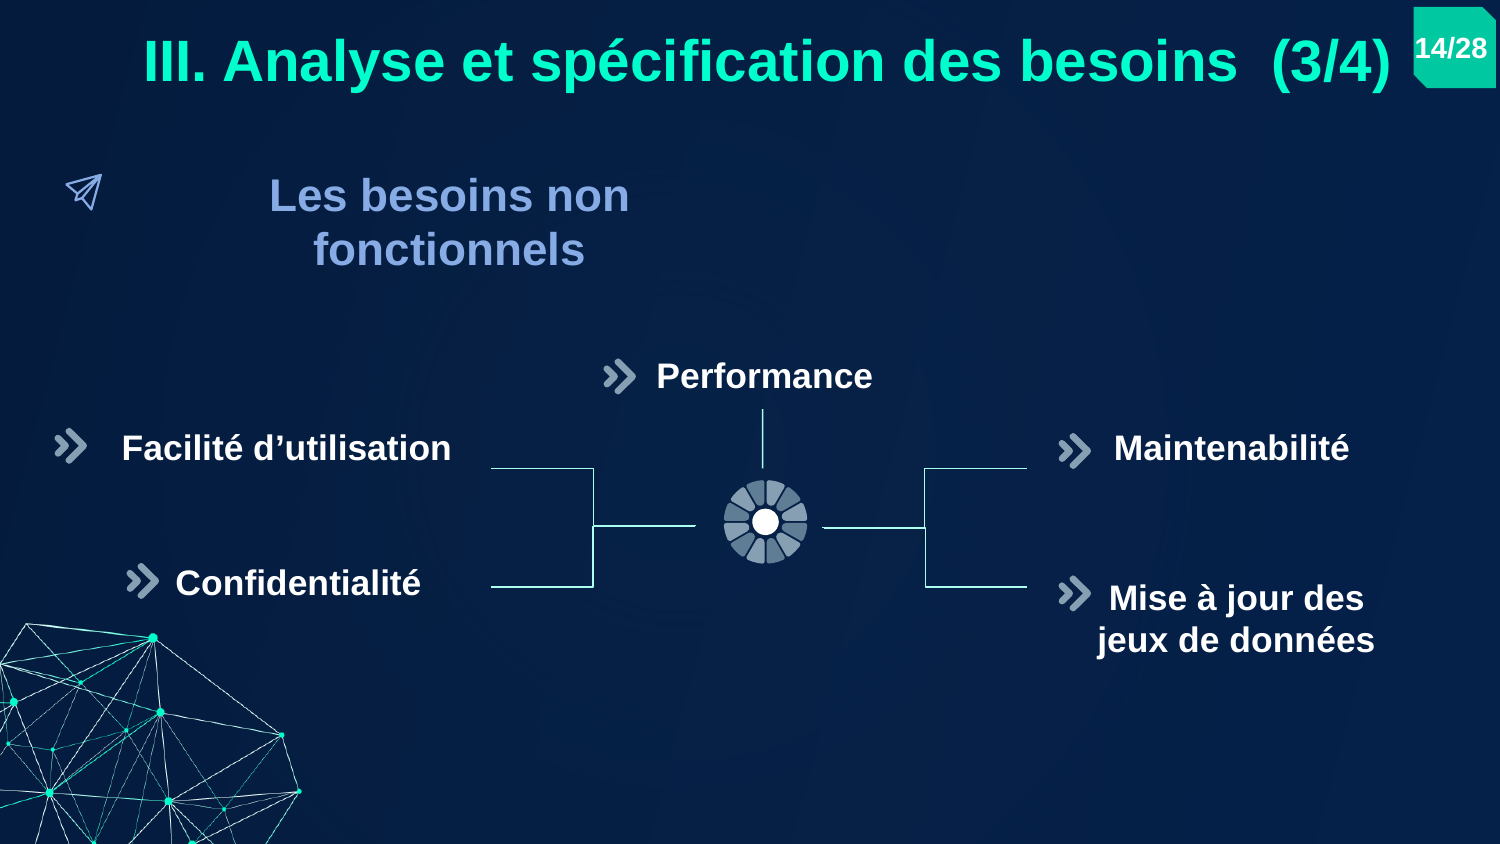

14/28

# III. Analyse et spécification des besoins  (3/4)
Les besoins non fonctionnels

Performance

Facilité d’utilisation
Maintenabilité

Confidentialité
Mise à jour des jeux de données